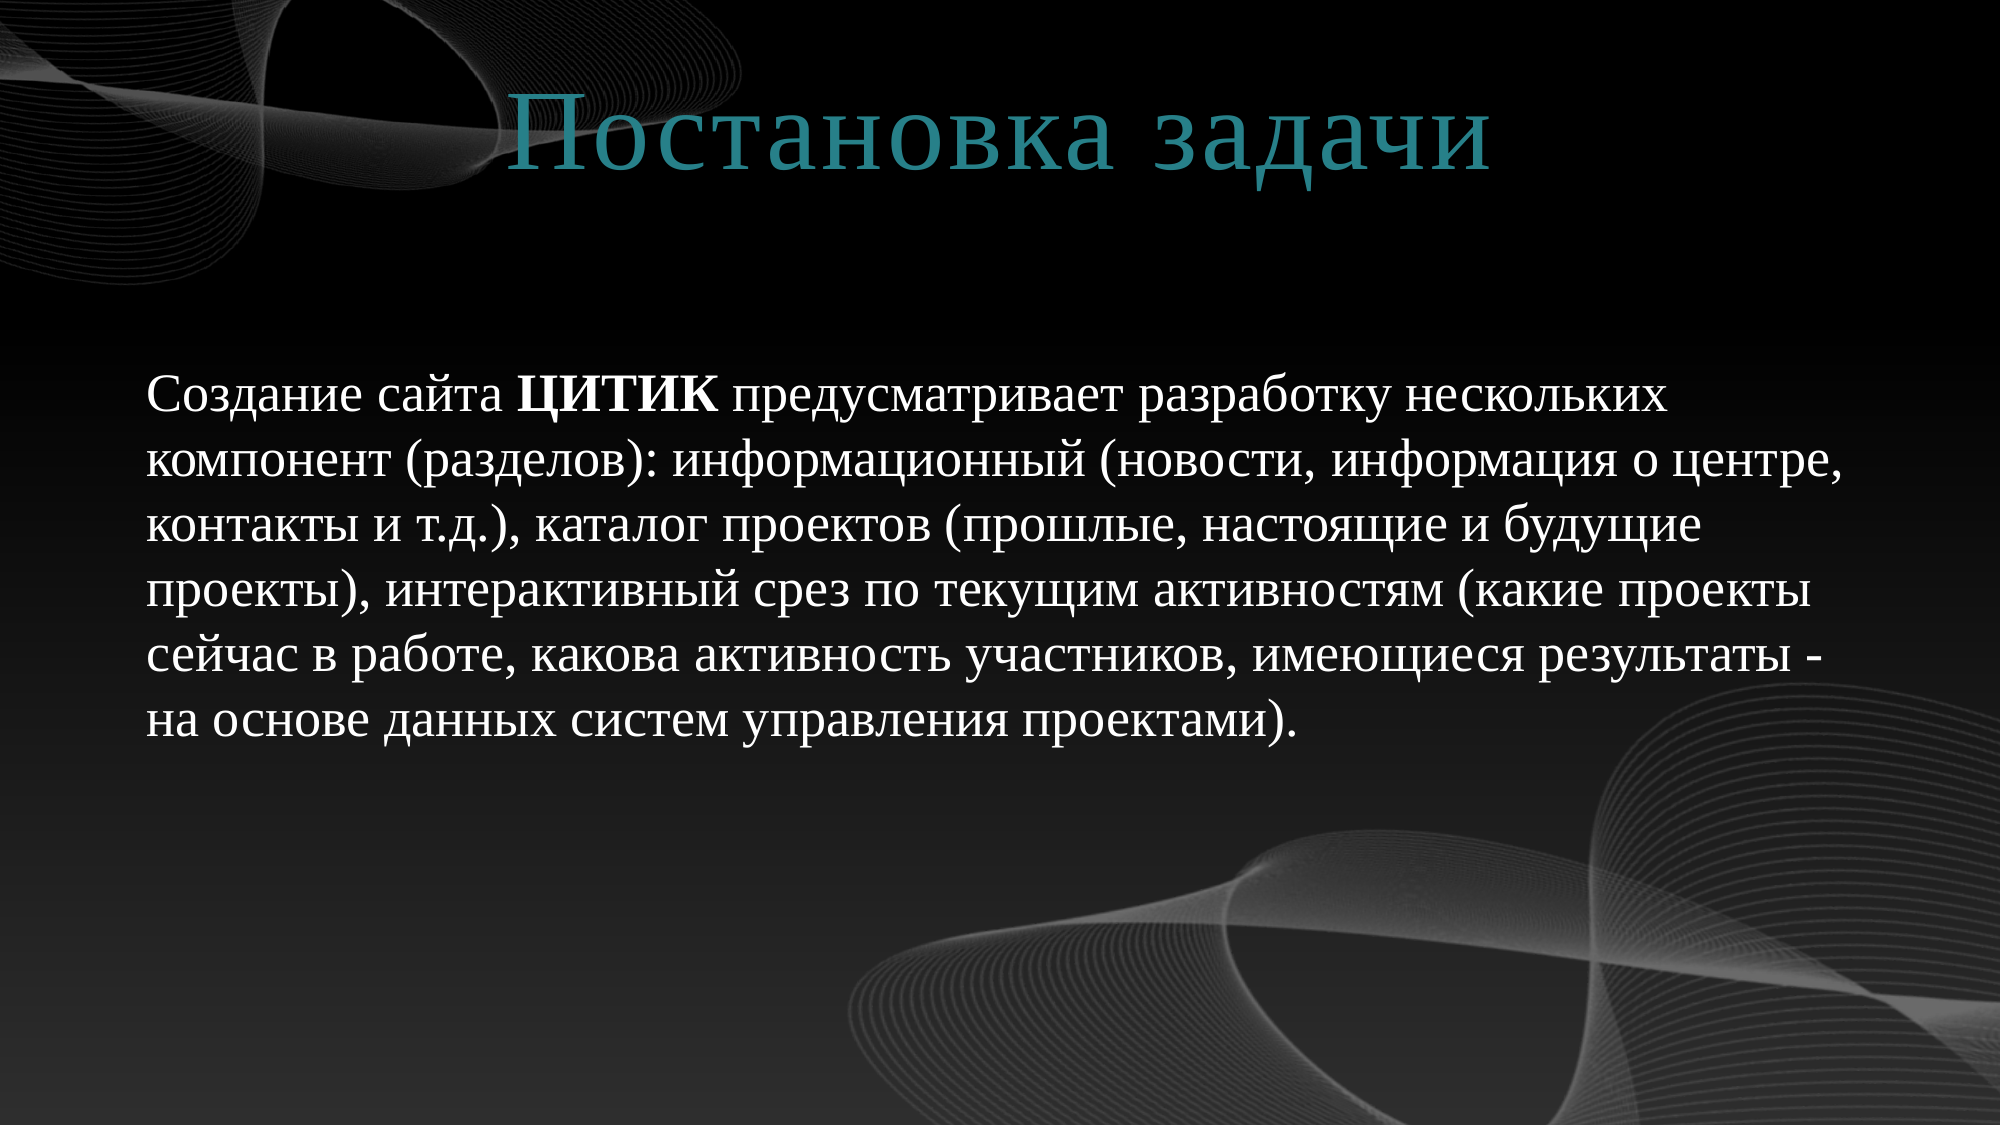

# Постановка задачи
Создание сайта ЦИТИК предусматривает разработку нескольких компонент (разделов): информационный (новости, информация о центре, контакты и т.д.), каталог проектов (прошлые, настоящие и будущие проекты), интерактивный срез по текущим активностям (какие проекты сейчас в работе, какова активность участников, имеющиеся результаты - на основе данных систем управления проектами).